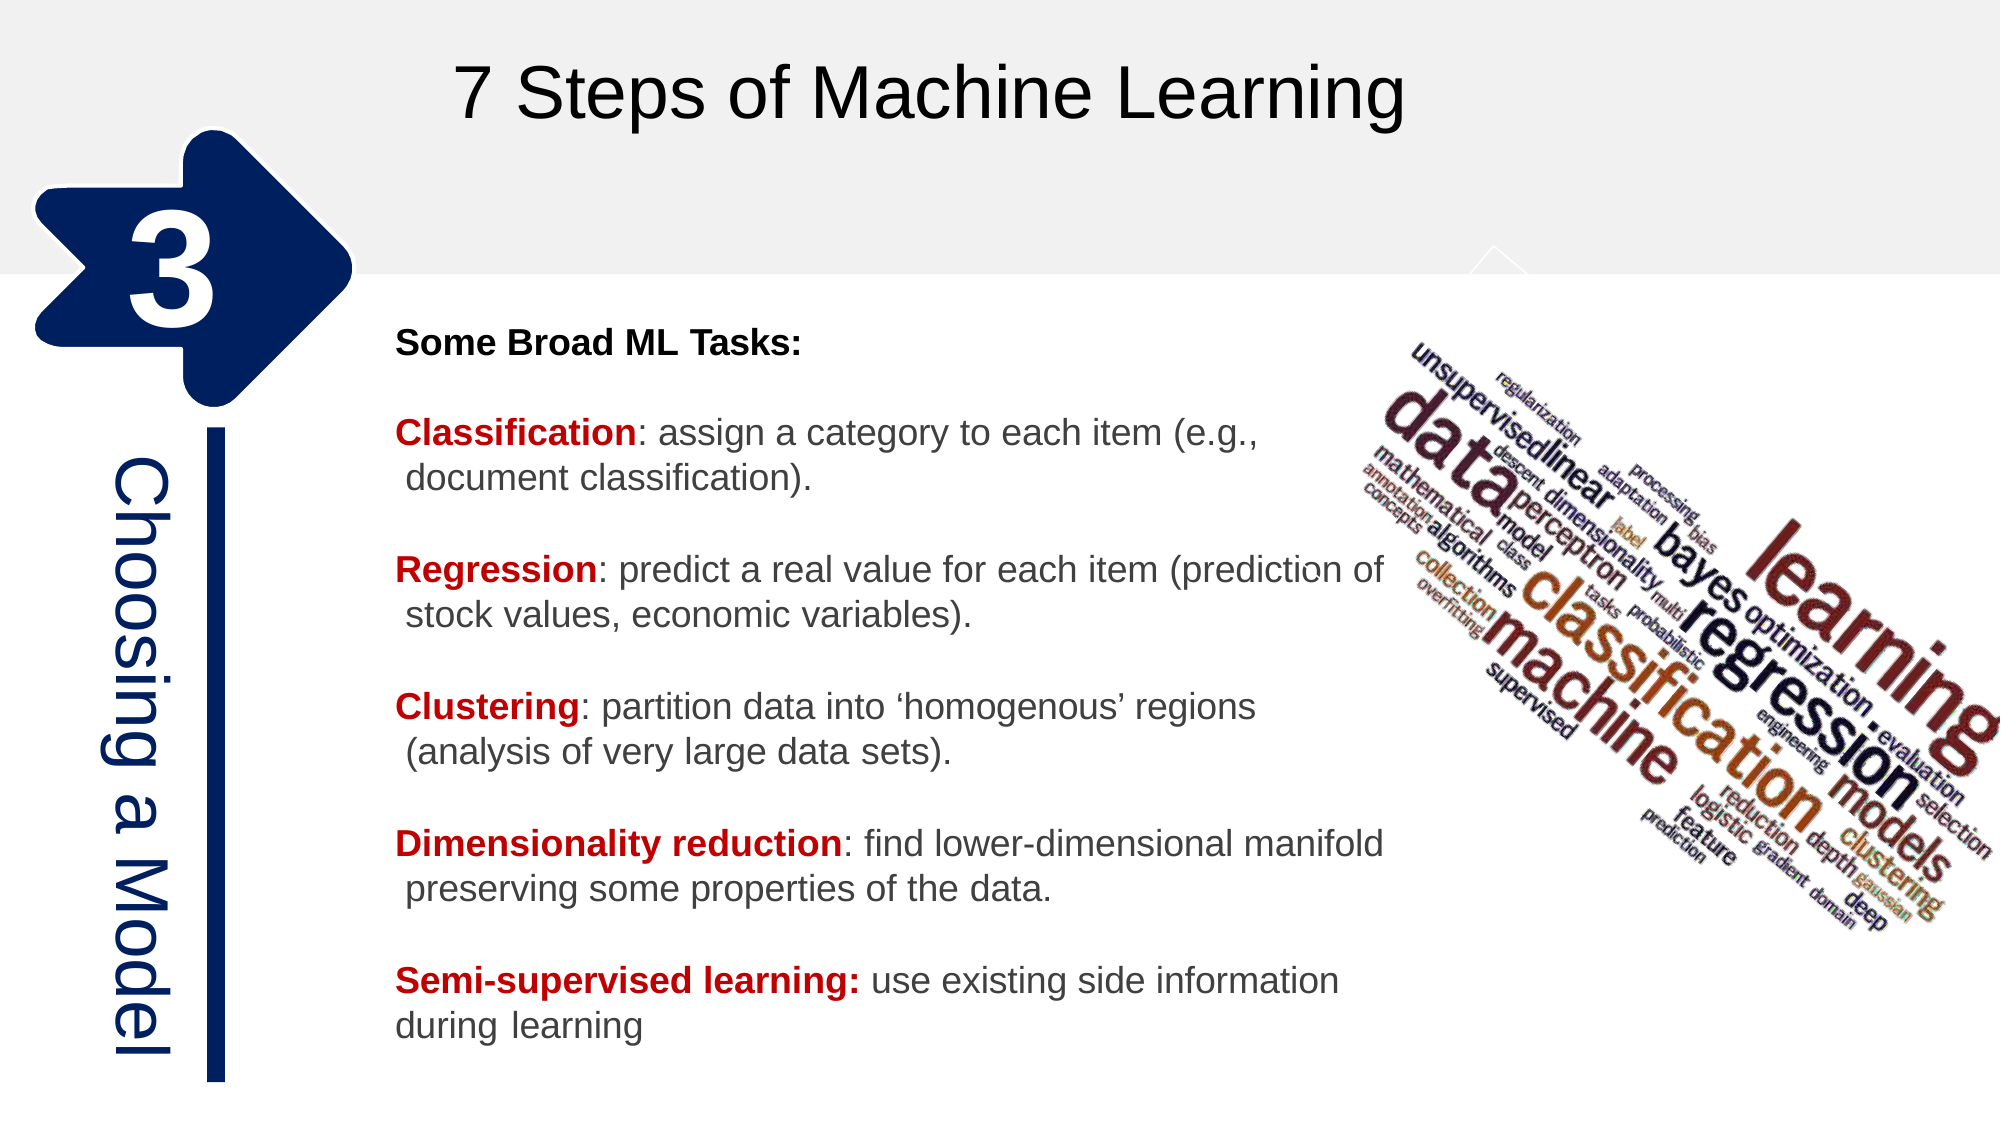

7 Steps of Machine Learning

3

Some Broad ML Tasks:
Classification: assign a category to each item (e.g.,  document classification).

Regression: predict a real value for each item (prediction of  stock values, economic variables).

Clustering: partition data into ‘homogenous’ regions  (analysis of very large data sets).

Dimensionality reduction: find lower-dimensional manifold  preserving some properties of the data.

Semi-supervised learning: use existing side information during learning

Choosing a Model